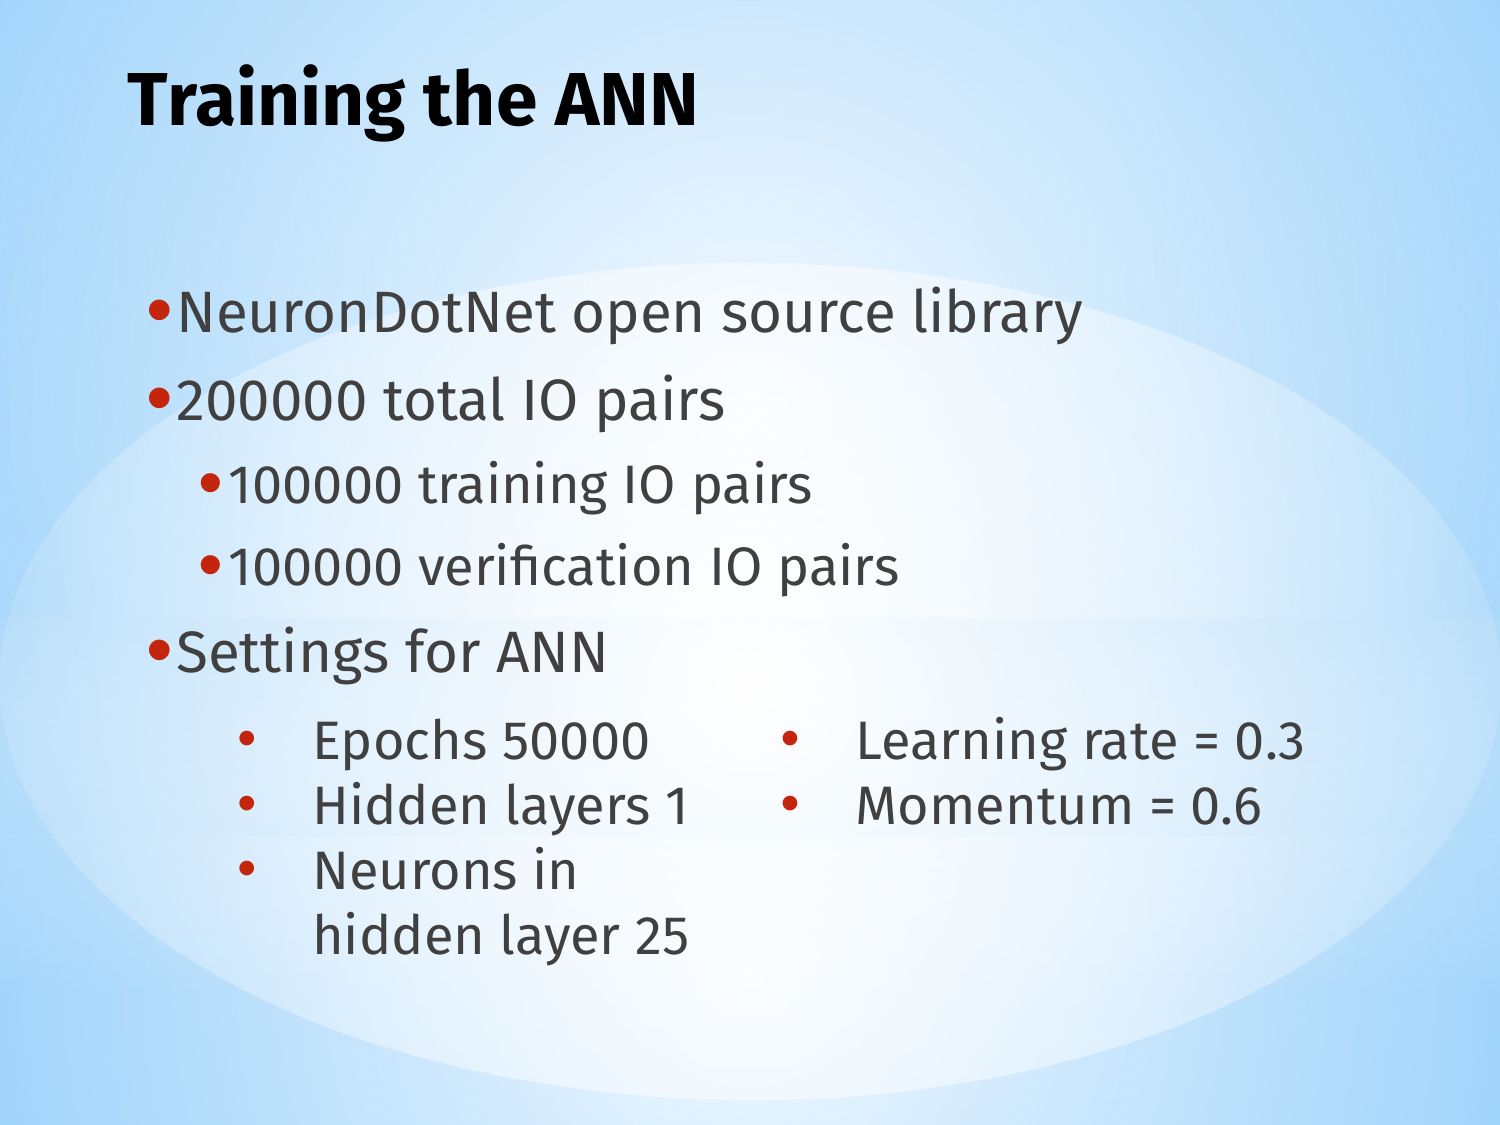

# Training the ANN
NeuronDotNet open source library
200000 total IO pairs
100000 training IO pairs
100000 verification IO pairs
Settings for ANN

Epochs 50000
Hidden layers 1
Neurons in hidden layer 25
Learning rate = 0.3
Momentum = 0.6